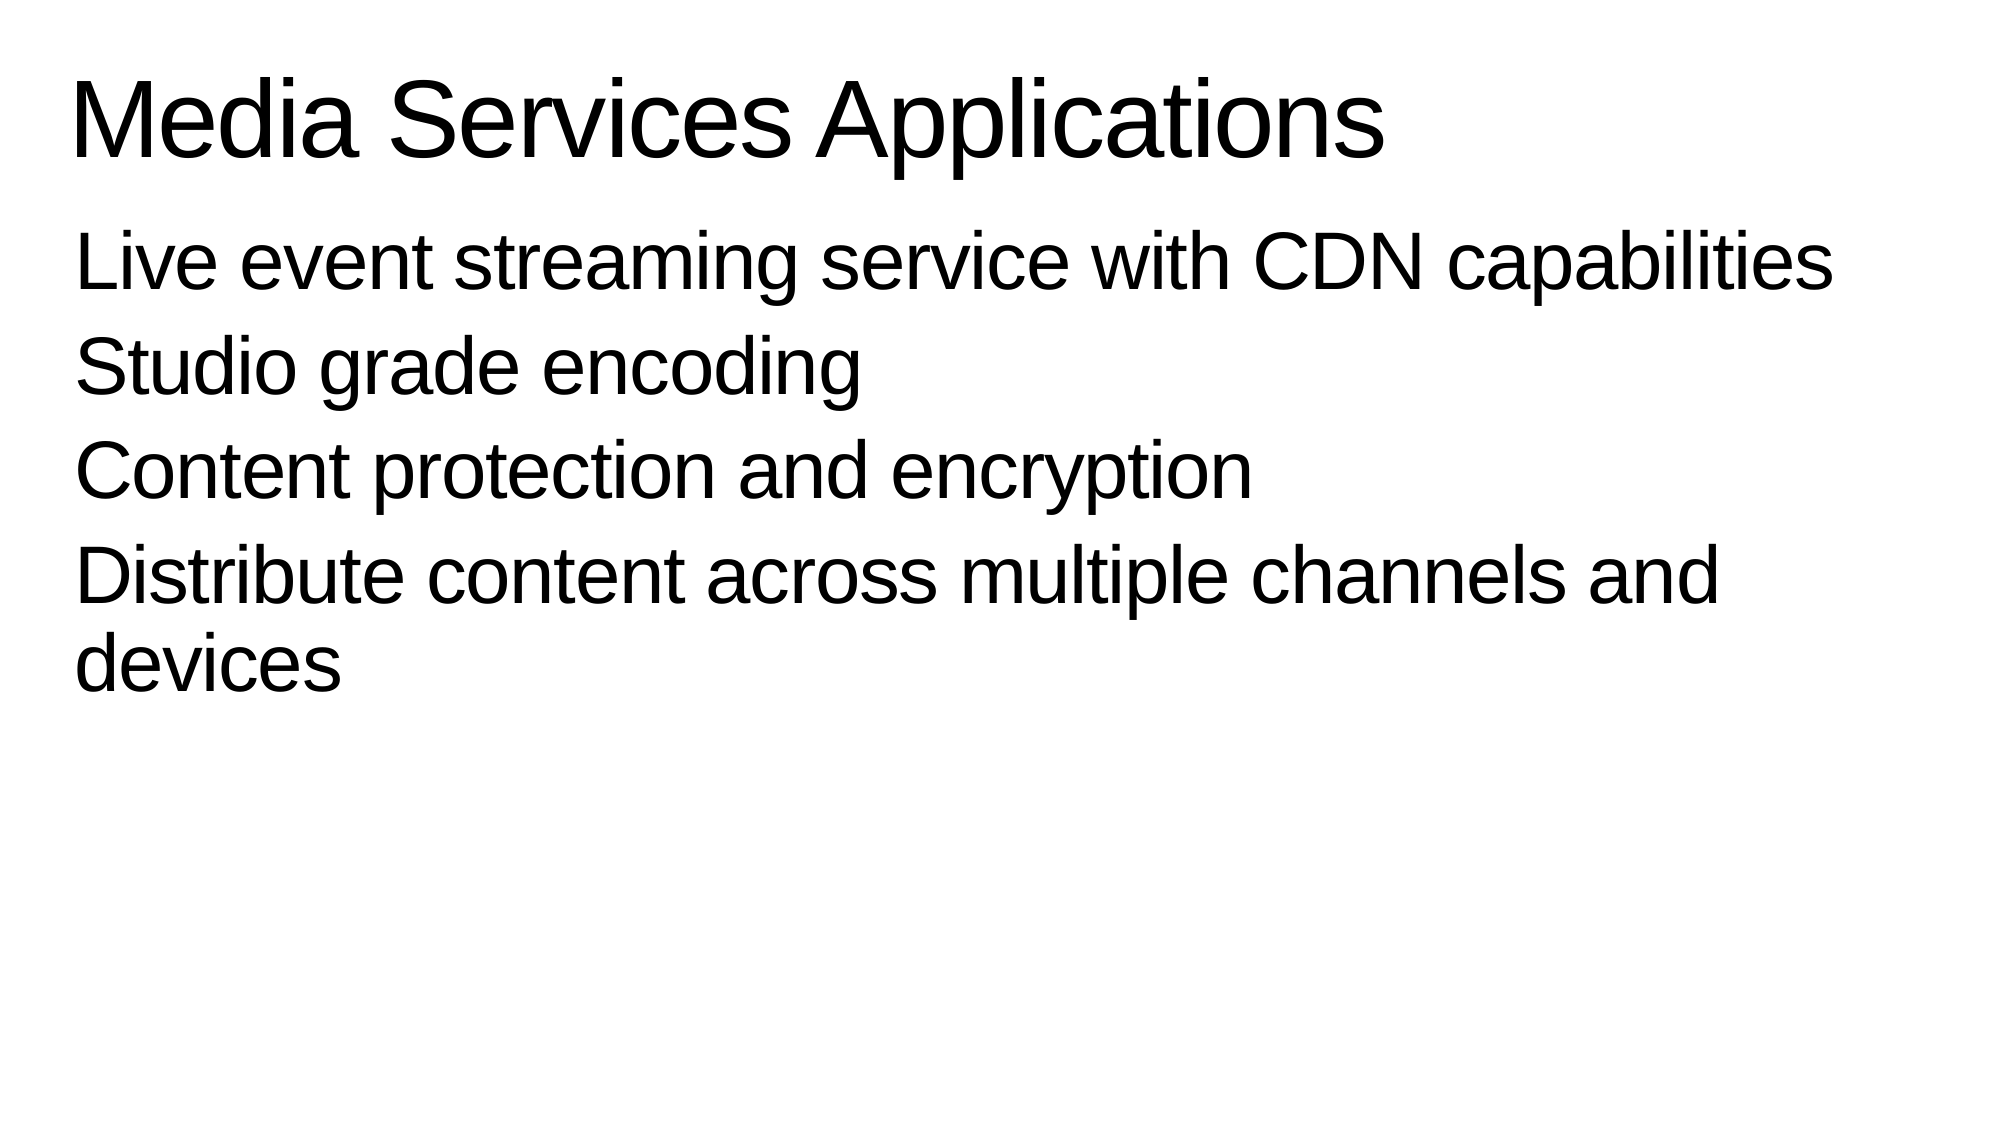

# Media Services Applications
Live event streaming service with CDN capabilities
Studio grade encoding
Content protection and encryption
Distribute content across multiple channels and devices